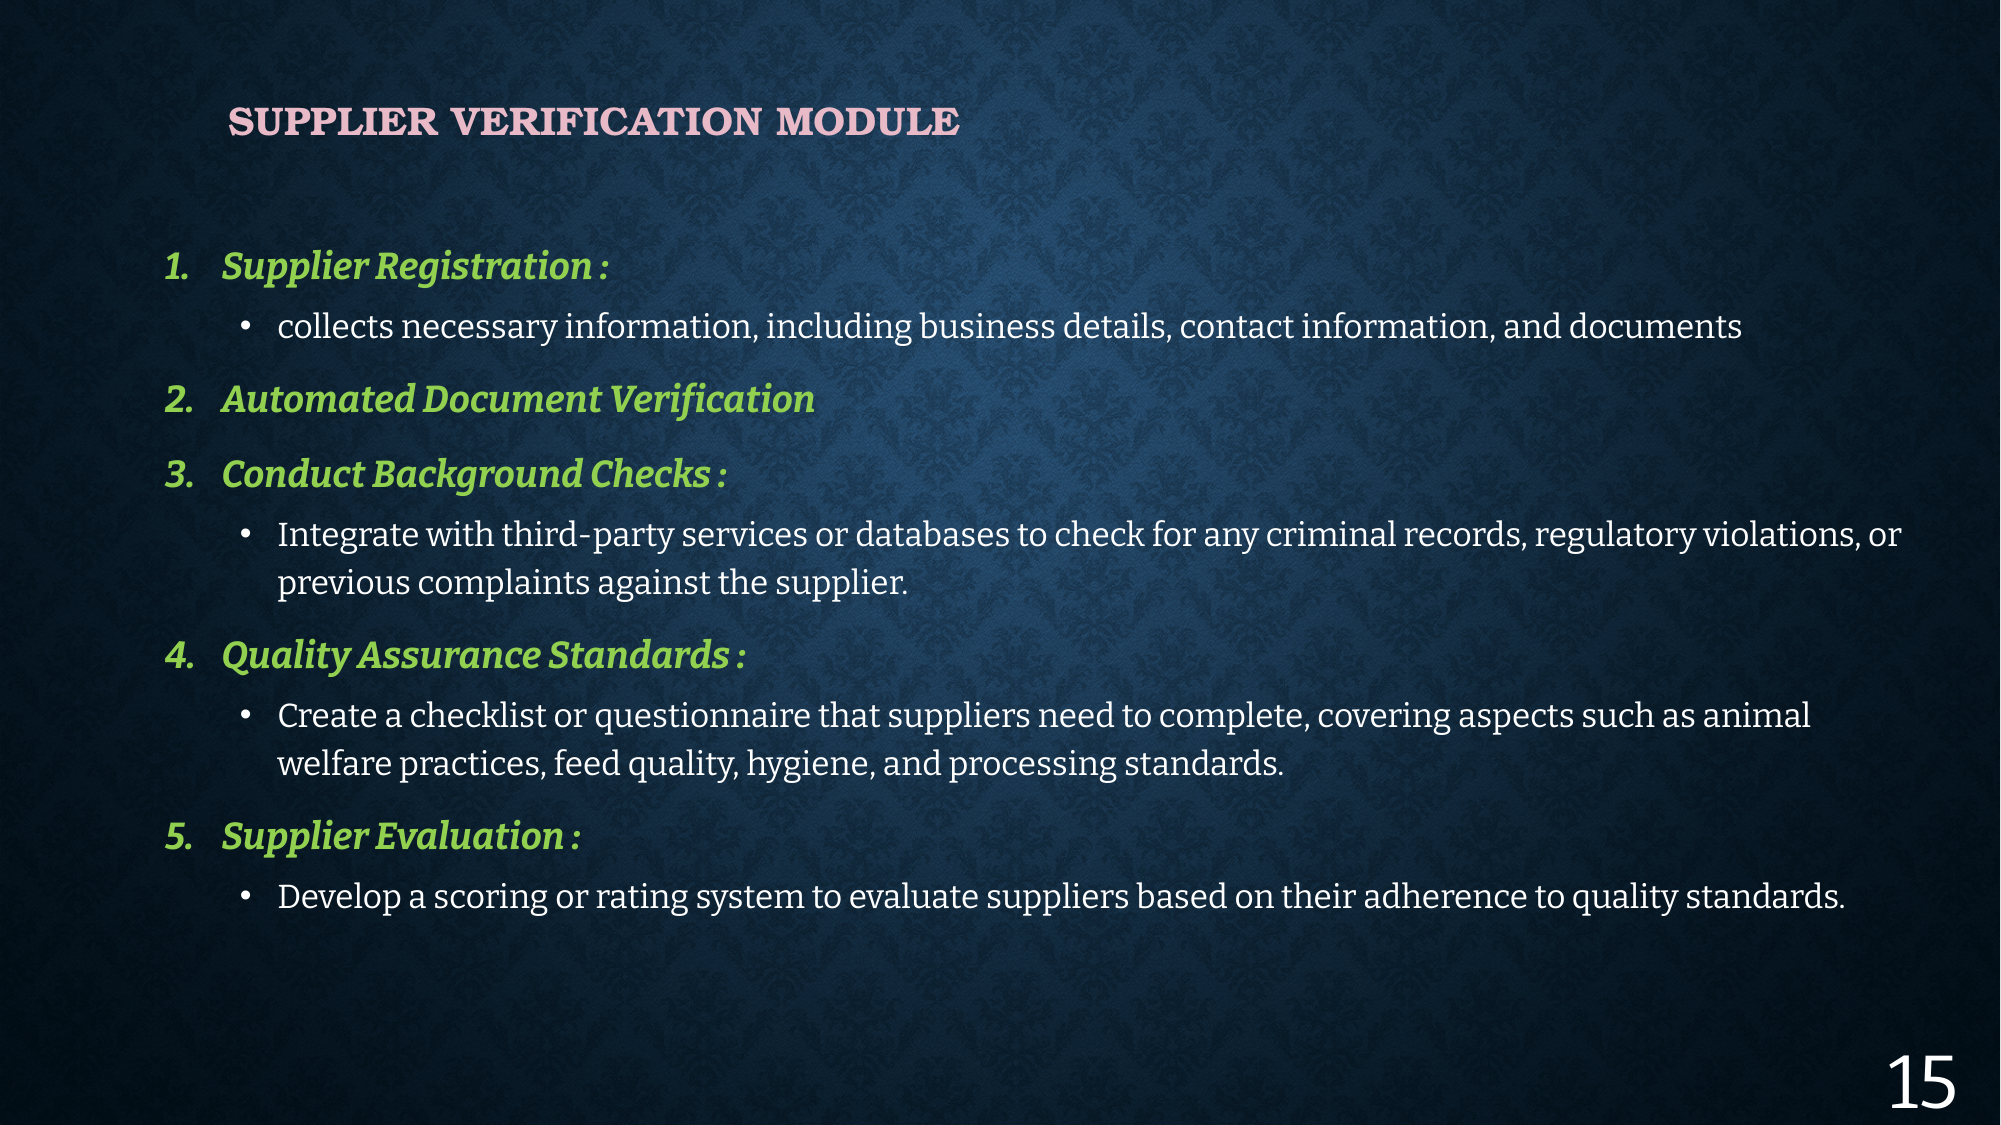

# Supplier verification Module
Supplier Registration :
collects necessary information, including business details, contact information, and documents
Automated Document Verification
Conduct Background Checks :
Integrate with third-party services or databases to check for any criminal records, regulatory violations, or previous complaints against the supplier.
Quality Assurance Standards :
Create a checklist or questionnaire that suppliers need to complete, covering aspects such as animal welfare practices, feed quality, hygiene, and processing standards.
Supplier Evaluation :
Develop a scoring or rating system to evaluate suppliers based on their adherence to quality standards.
15